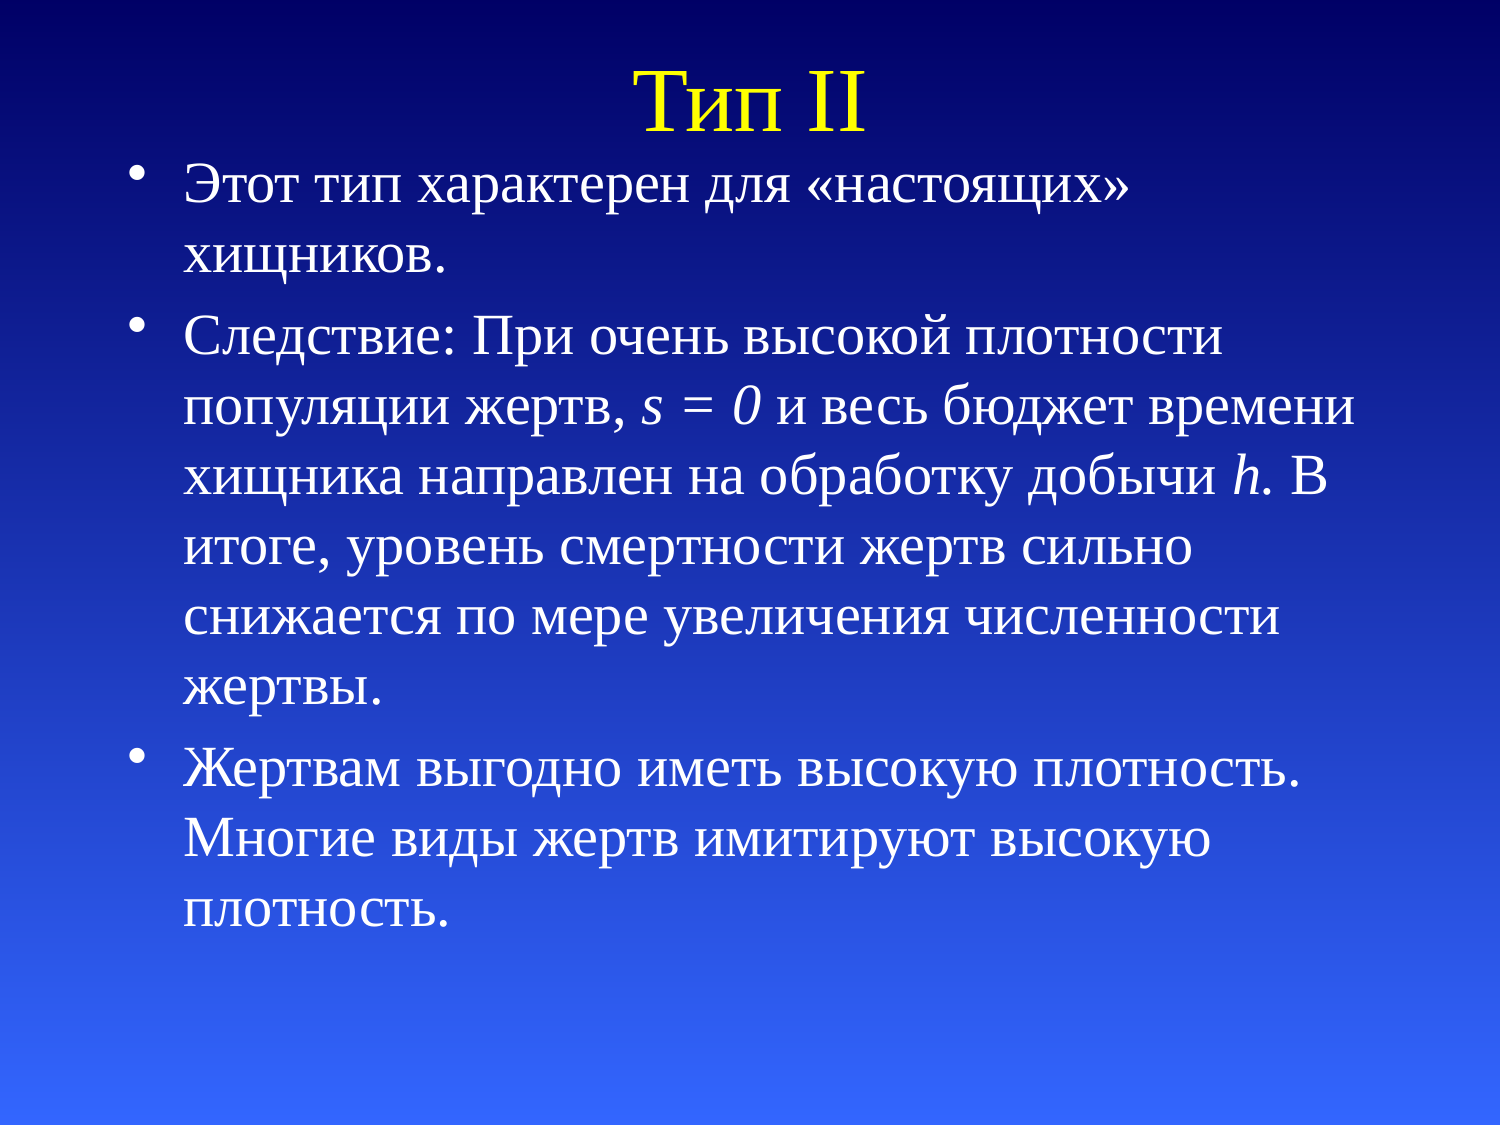

# Тип II
Этот тип характерен для «настоящих» хищников.
Следствие: При очень высокой плотности популяции жертв, s = 0 и весь бюджет времени хищника направлен на обработку добычи h. В итоге, уровень смертности жертв сильно снижается по мере увеличения численности жертвы.
Жертвам выгодно иметь высокую плотность. Многие виды жертв имитируют высокую плотность.